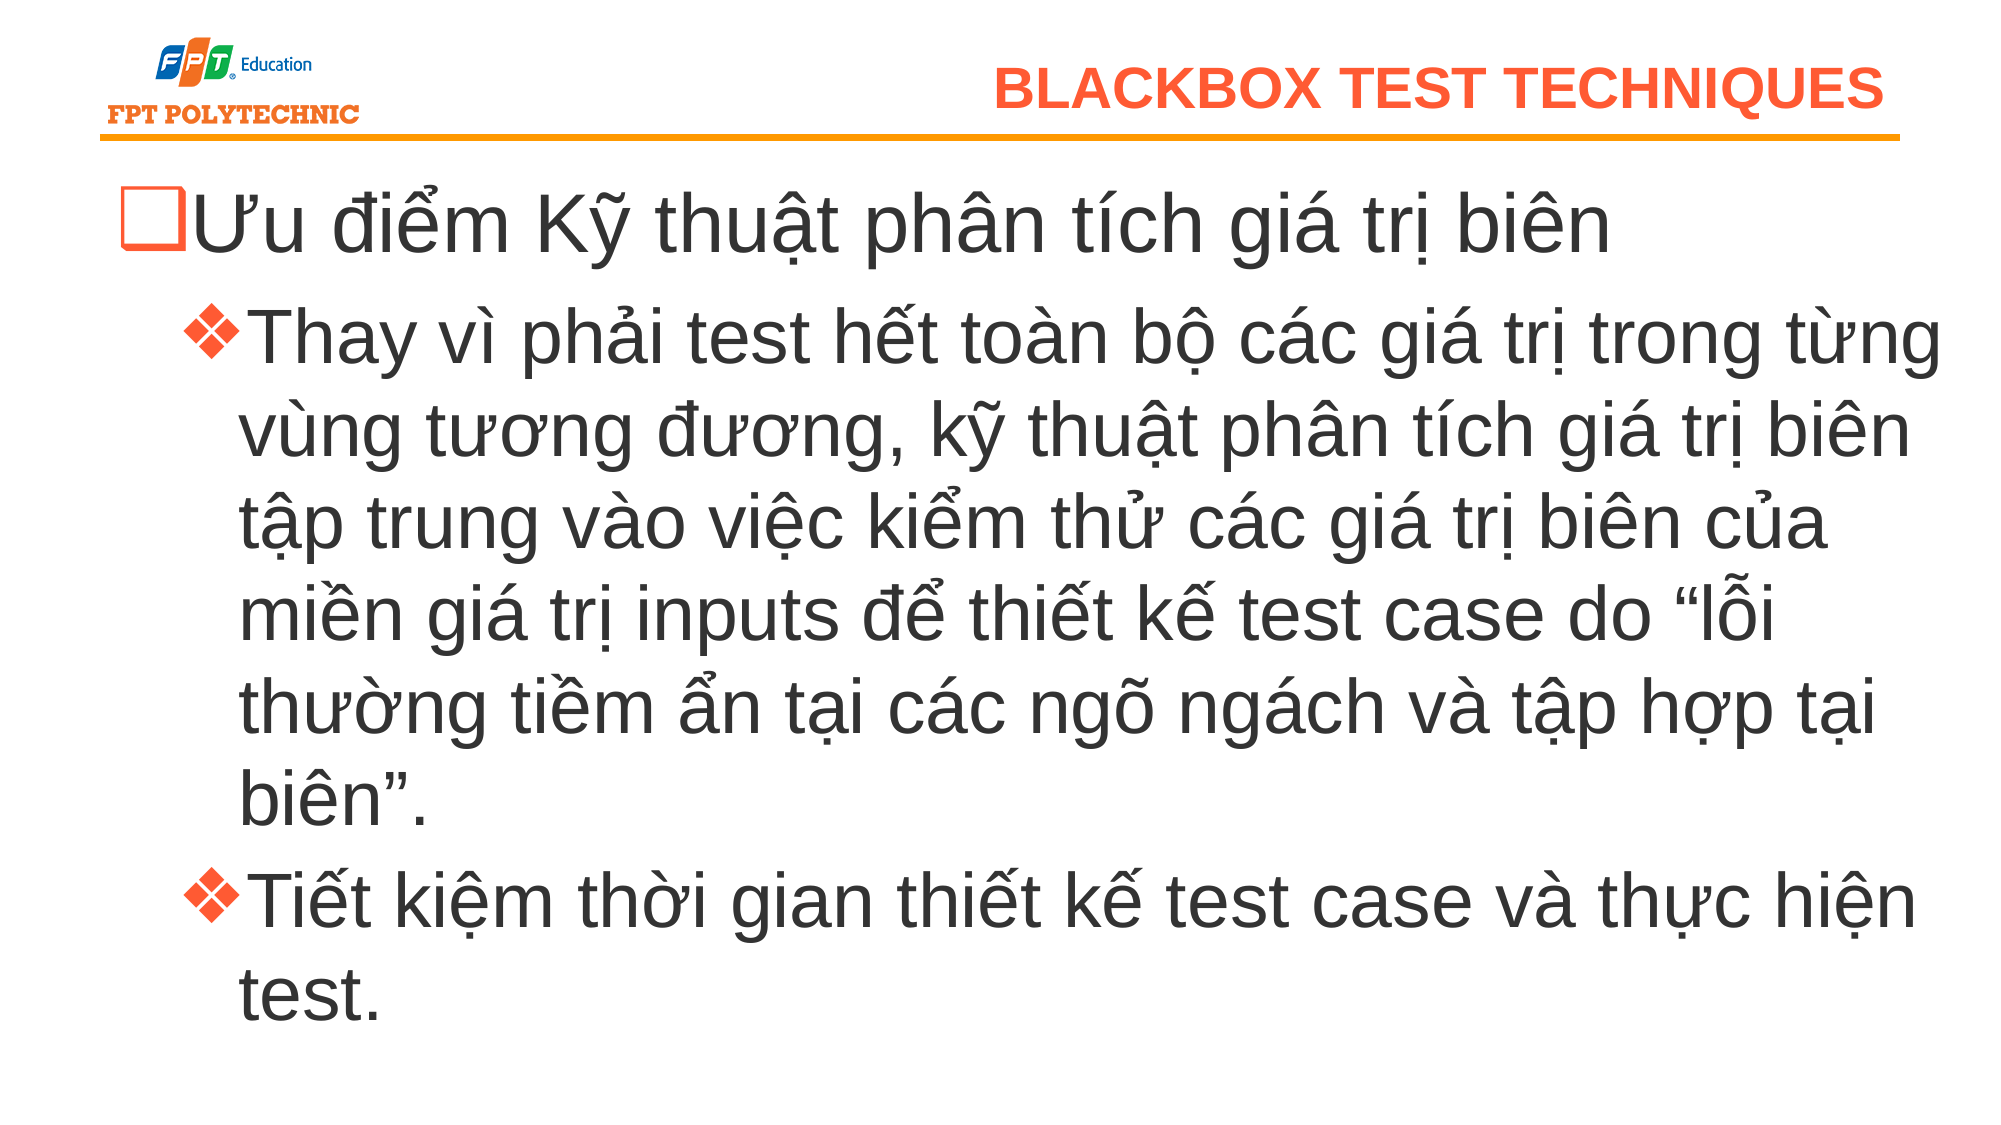

# blackbox test techniques
Ưu điểm Kỹ thuật phân tích giá trị biên
Thay vì phải test hết toàn bộ các giá trị trong từng vùng tương đương, kỹ thuật phân tích giá trị biên tập trung vào việc kiểm thử các giá trị biên của miền giá trị inputs để thiết kế test case do “lỗi thường tiềm ẩn tại các ngõ ngách và tập hợp tại biên”.
Tiết kiệm thời gian thiết kế test case và thực hiện test.